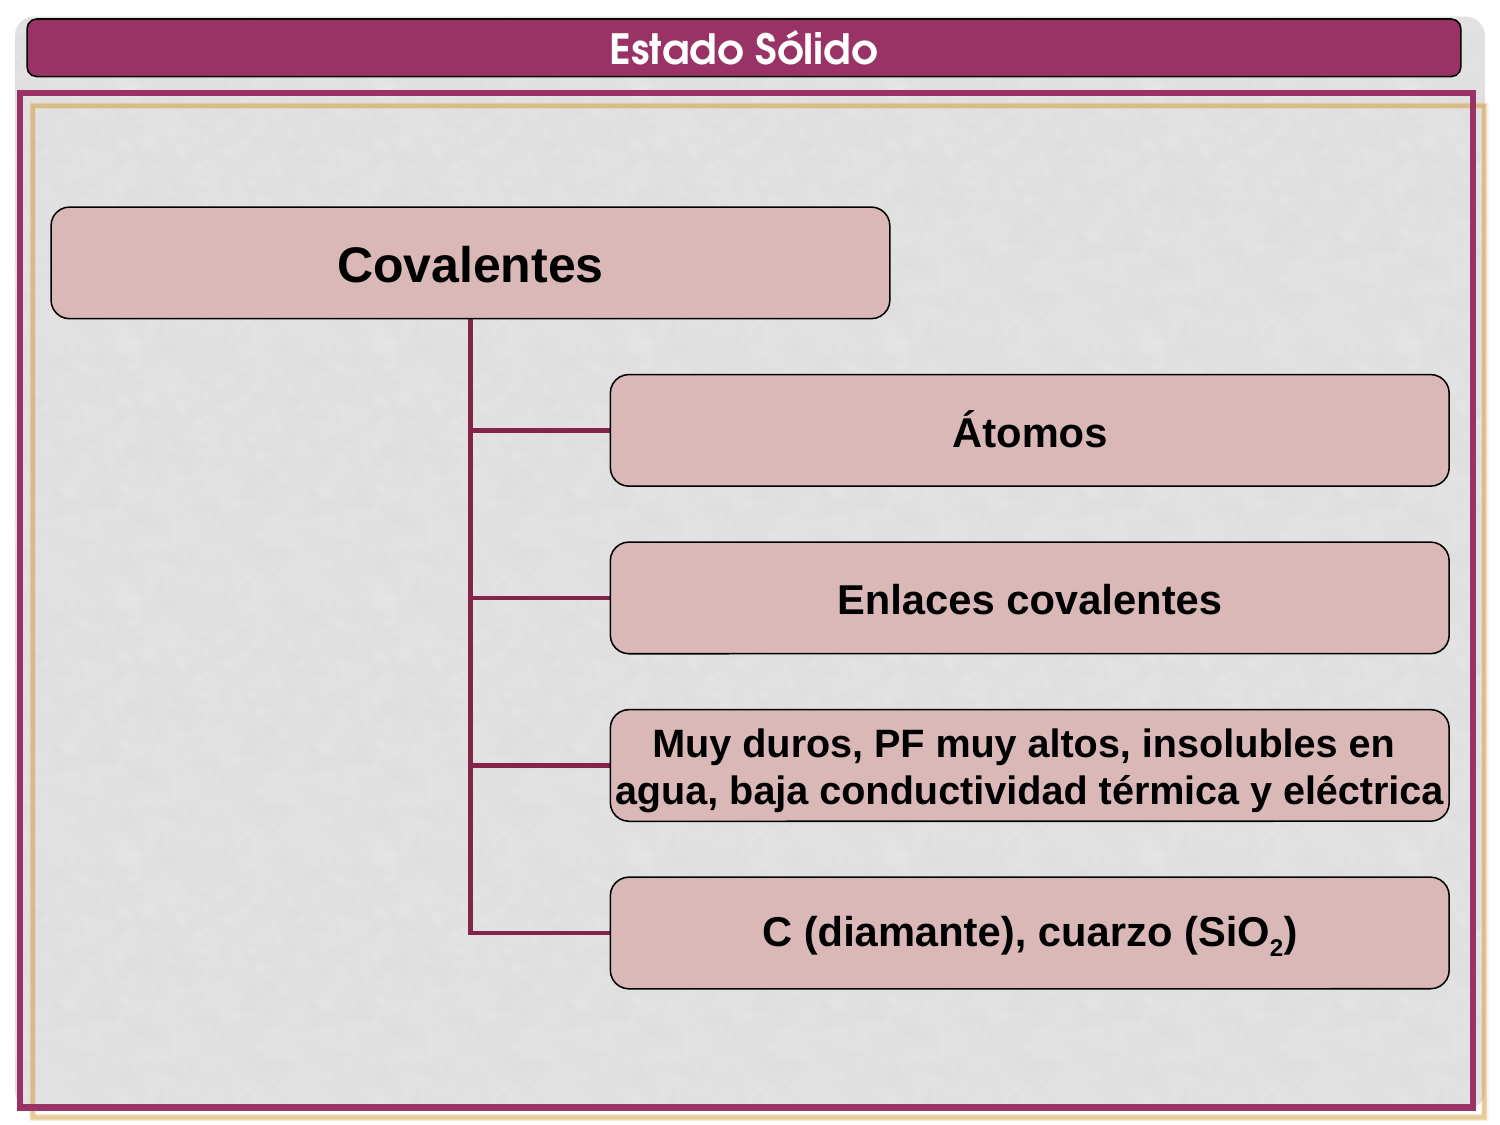

Estado Sólido

Covalentes
Átomos
Enlaces covalentes
Muy duros, PF muy altos, insolubles en
agua, baja conductividad térmica y eléctrica
C (diamante), cuarzo (SiO2)